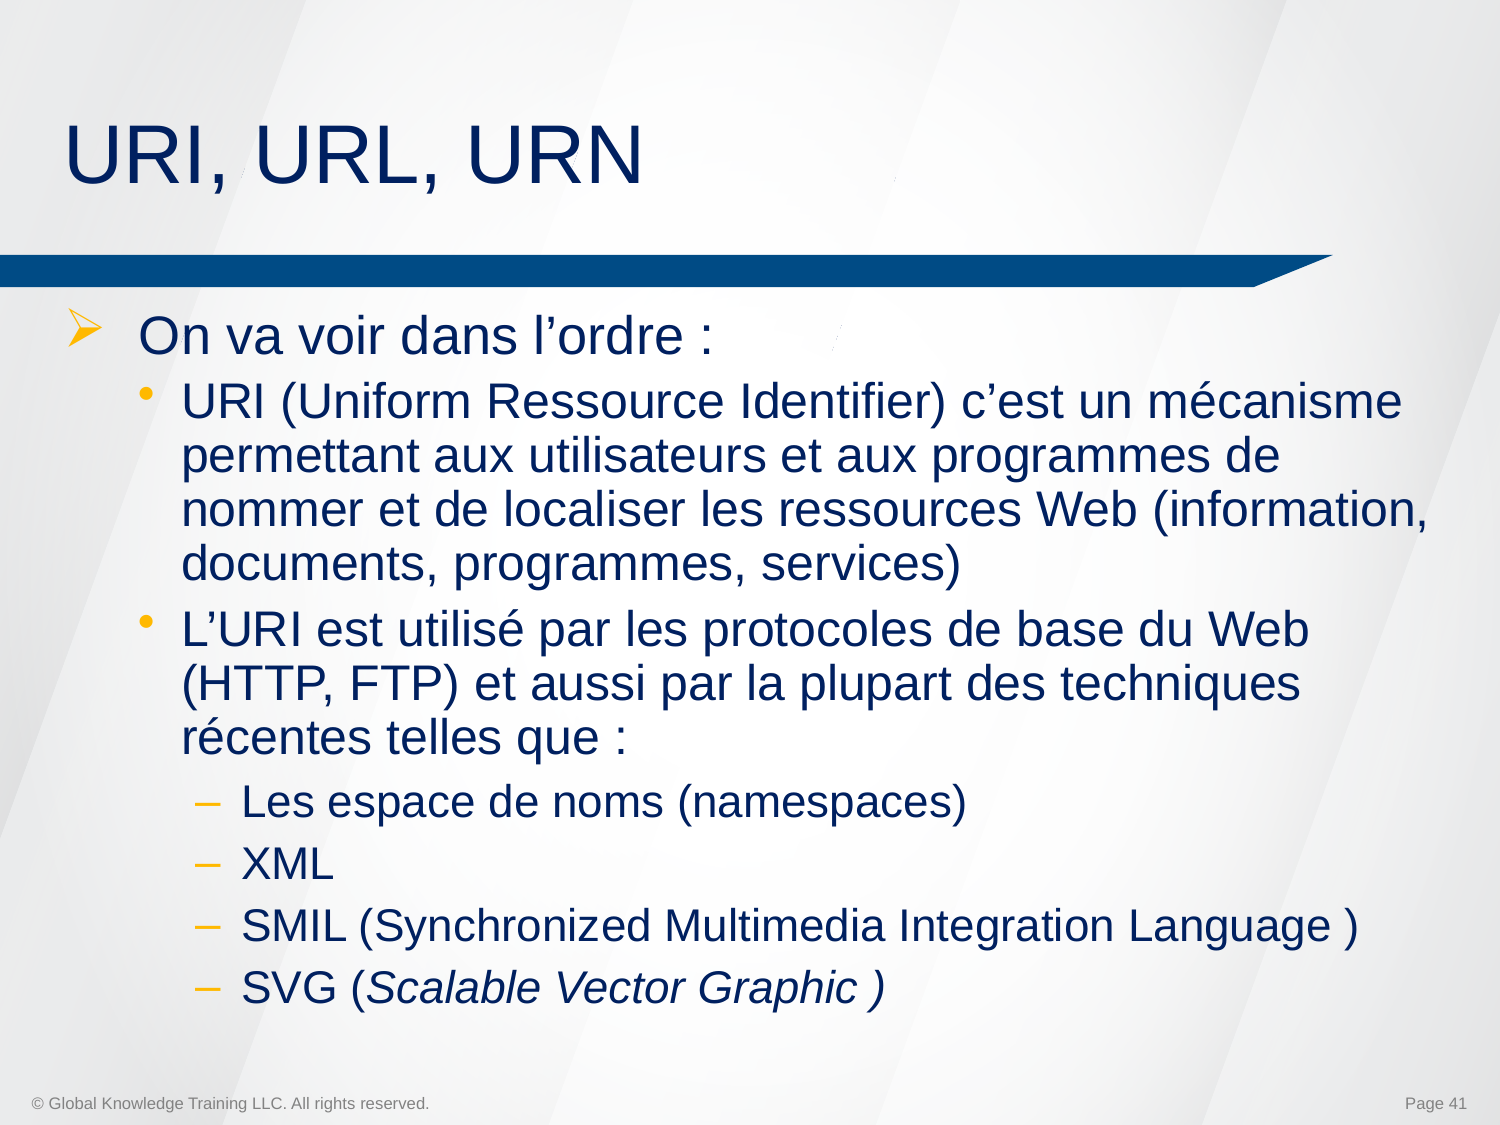

# URI, URL, URN
On va voir dans l’ordre :
URI (Uniform Ressource Identifier) c’est un mécanisme permettant aux utilisateurs et aux programmes de nommer et de localiser les ressources Web (information, documents, programmes, services)
L’URI est utilisé par les protocoles de base du Web (HTTP, FTP) et aussi par la plupart des techniques récentes telles que :
Les espace de noms (namespaces)
XML
SMIL (Synchronized Multimedia Integration Language )
SVG (Scalable Vector Graphic )